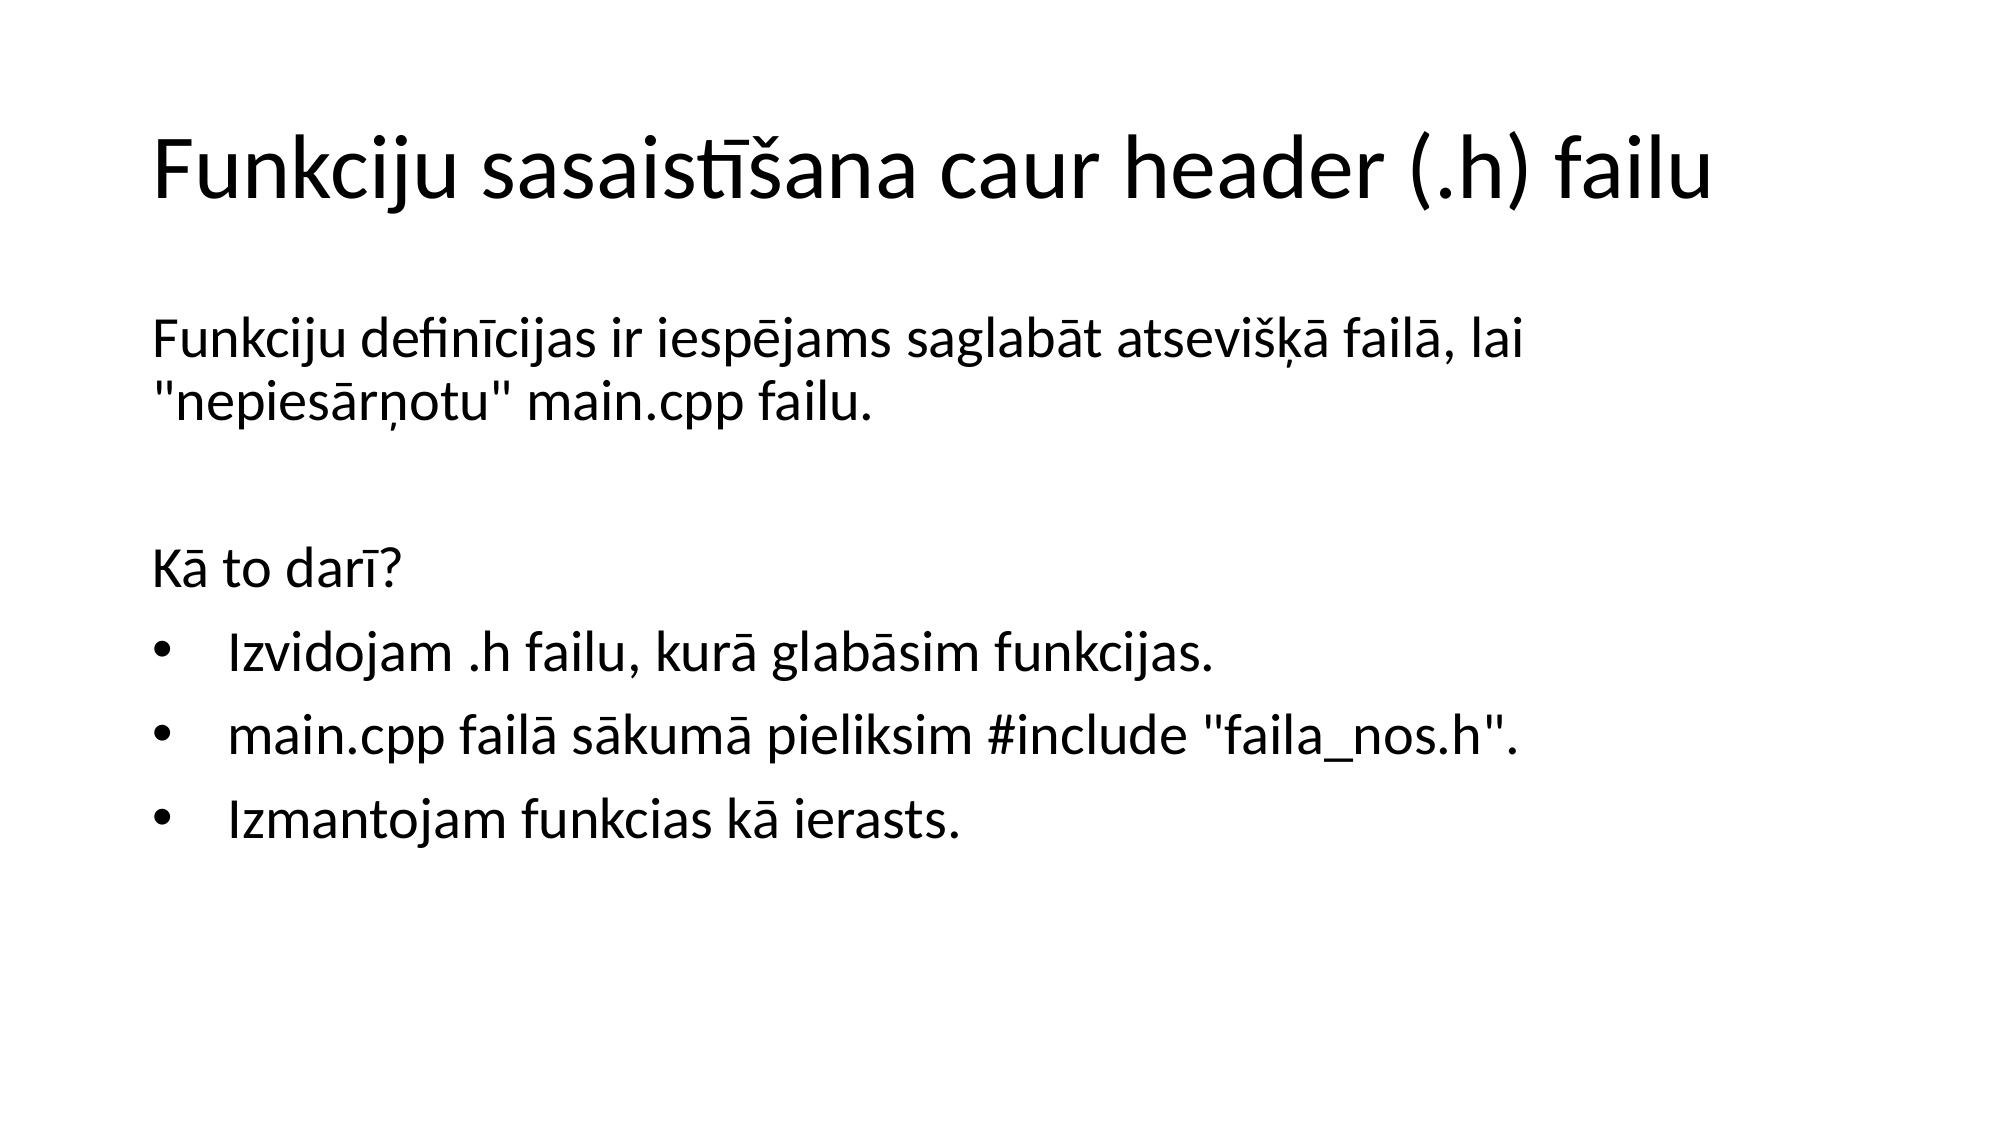

# Funkciju sasaistīšana caur header (.h) failu
Funkciju definīcijas ir iespējams saglabāt atsevišķā failā, lai "nepiesārņotu" main.cpp failu.

Kā to darī?
Izvidojam .h failu, kurā glabāsim funkcijas.
main.cpp failā sākumā pieliksim #include "faila_nos.h".
Izmantojam funkcias kā ierasts.